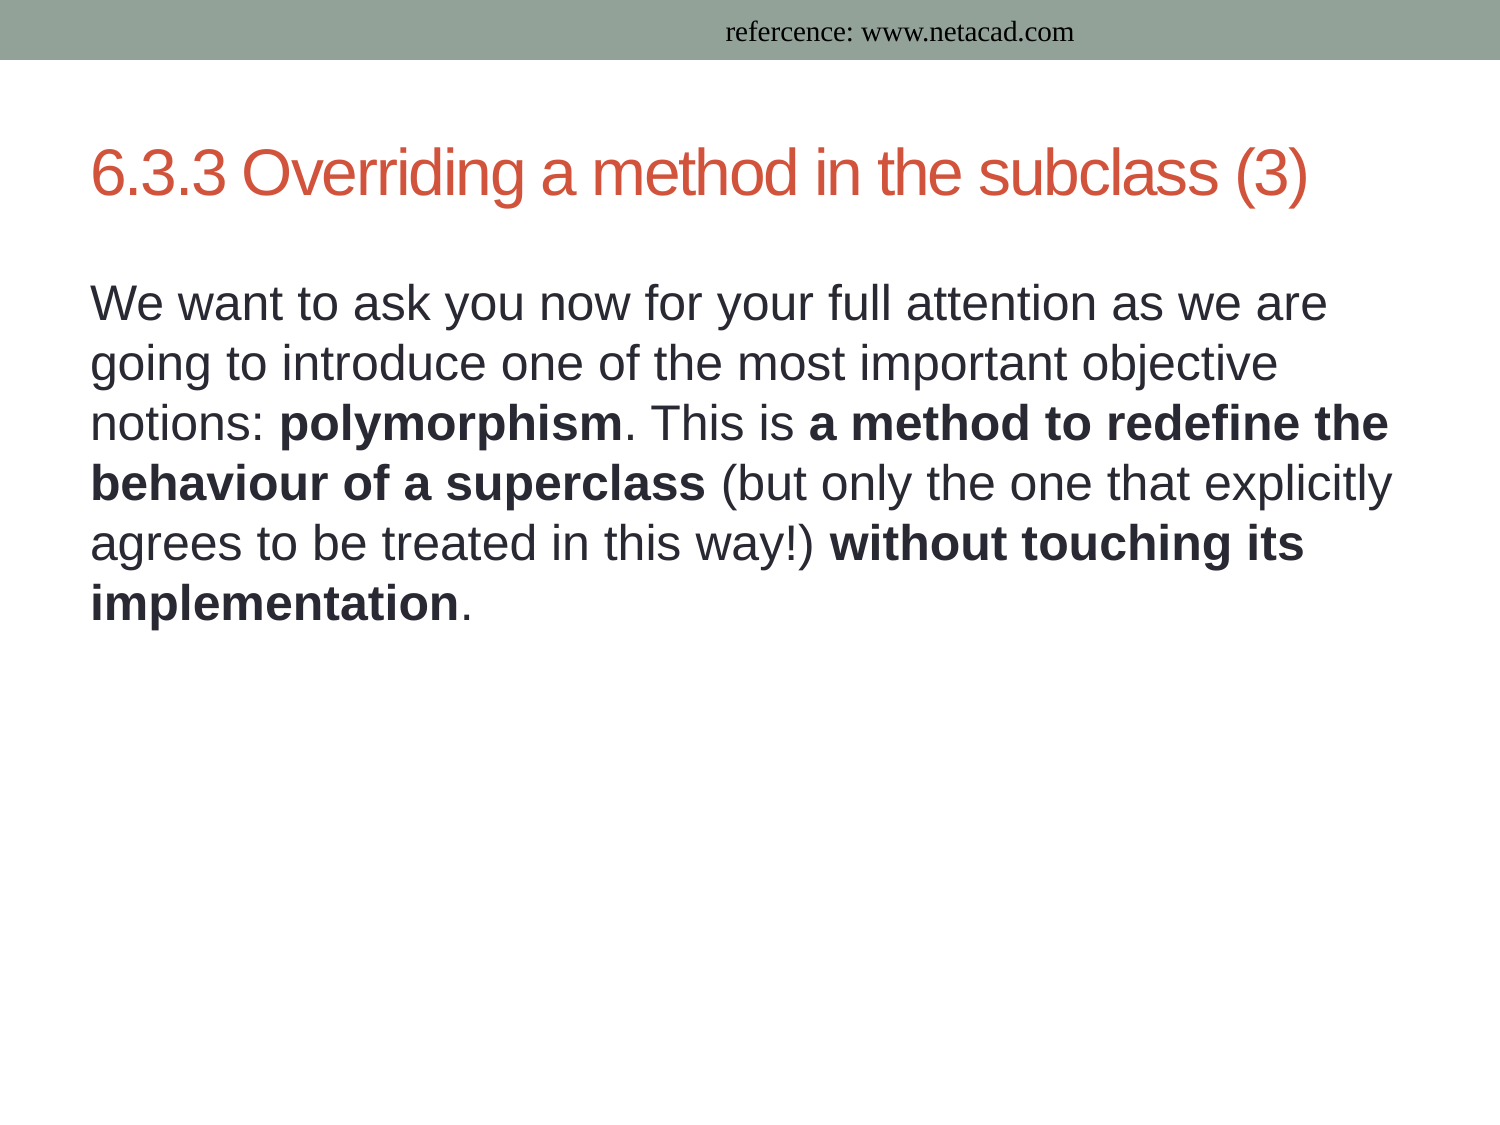

refercence: www.netacad.com
# 6.3.3 Overriding a method in the subclass (3)
We want to ask you now for your full attention as we are going to introduce one of the most important objective notions: polymorphism. This is a method to redefine the behaviour of a superclass (but only the one that explicitly agrees to be treated in this way!) without touching its implementation.